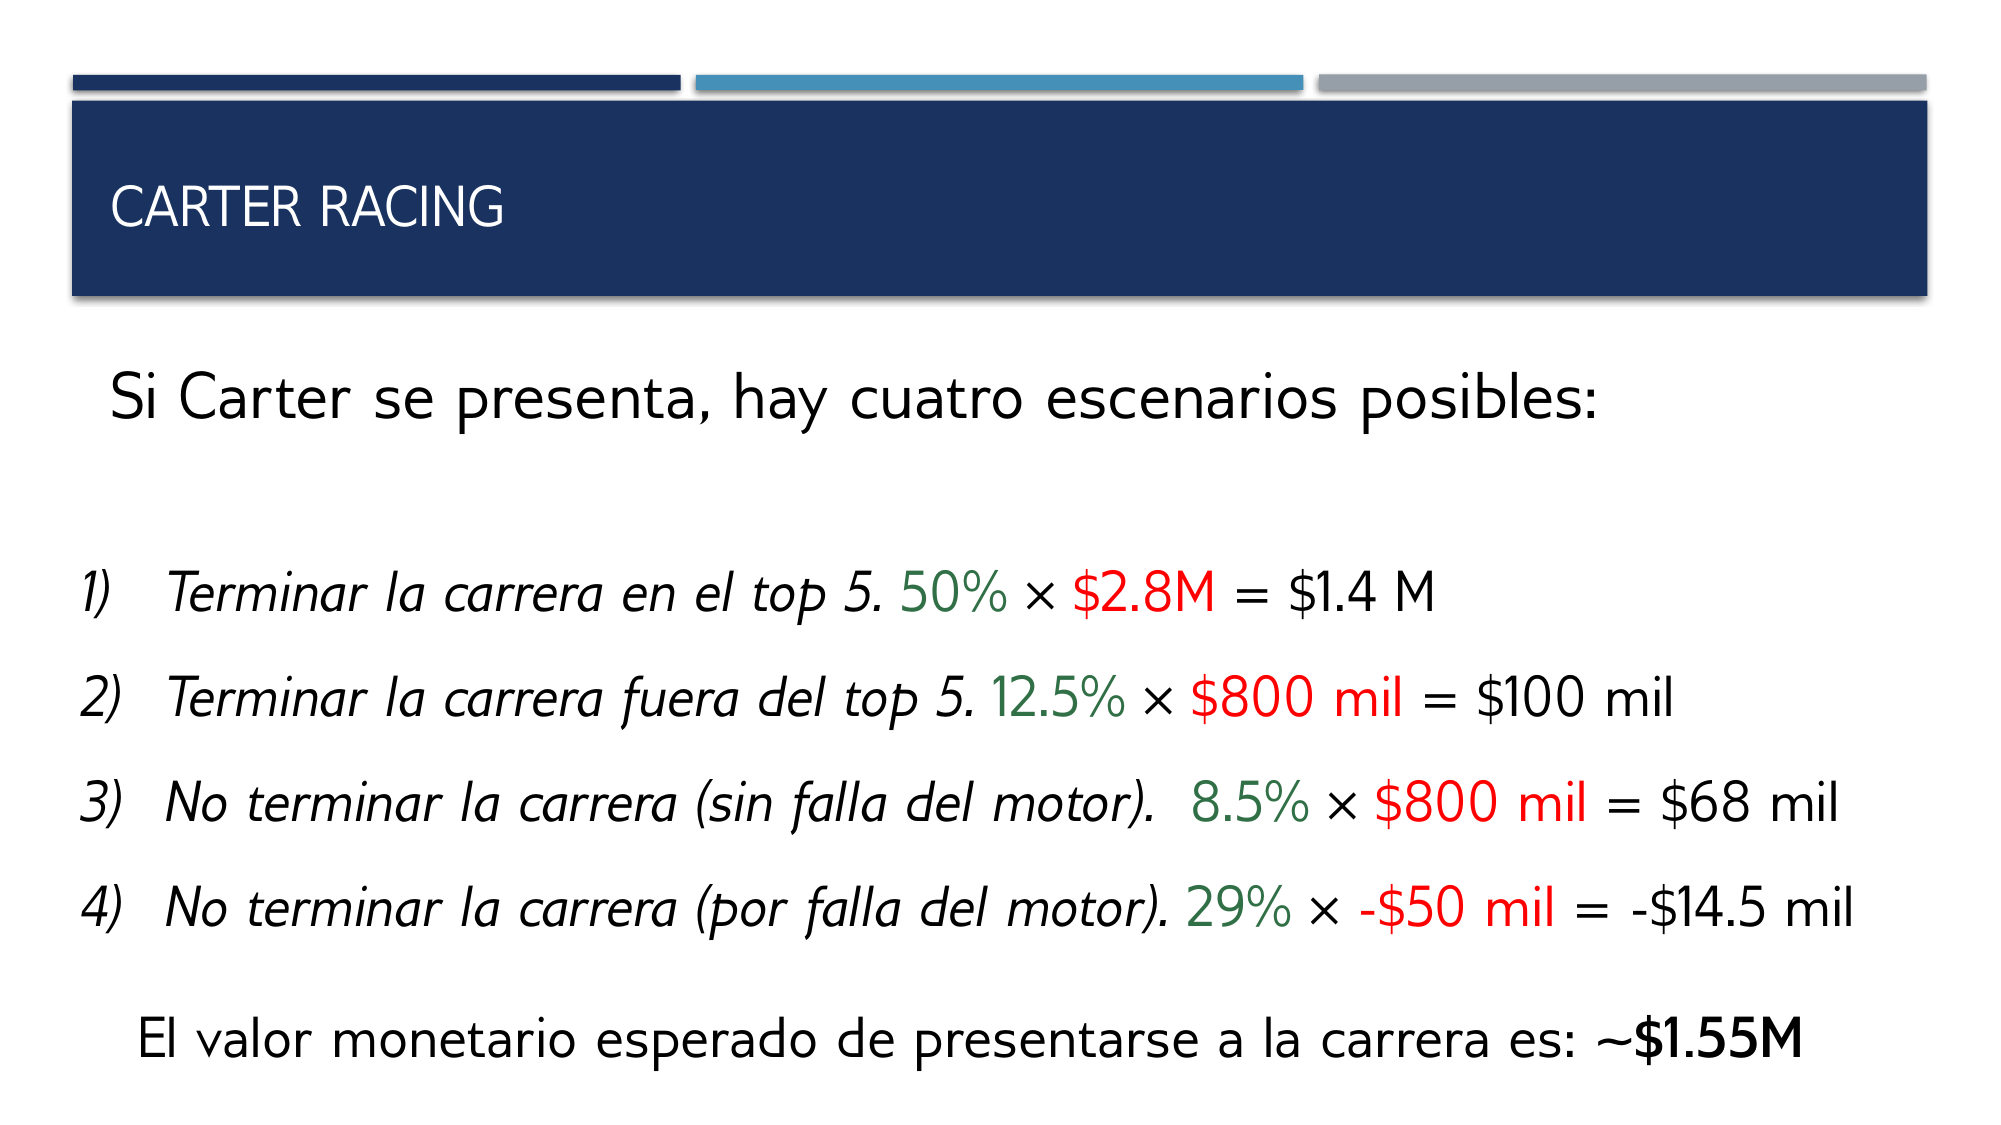

# Carter racing
Si Carter se presenta, hay cuatro escenarios posibles:
Terminar la carrera en el top 5. 50% × $2.8M = $1.4 M
Terminar la carrera fuera del top 5. 12.5% × $800 mil = $100 mil
No terminar la carrera (sin falla del motor).  8.5% × $800 mil = $68 mil
No terminar la carrera (por falla del motor). 29% × -$50 mil = -$14.5 mil
El valor monetario esperado de presentarse a la carrera es: ~$1.55M